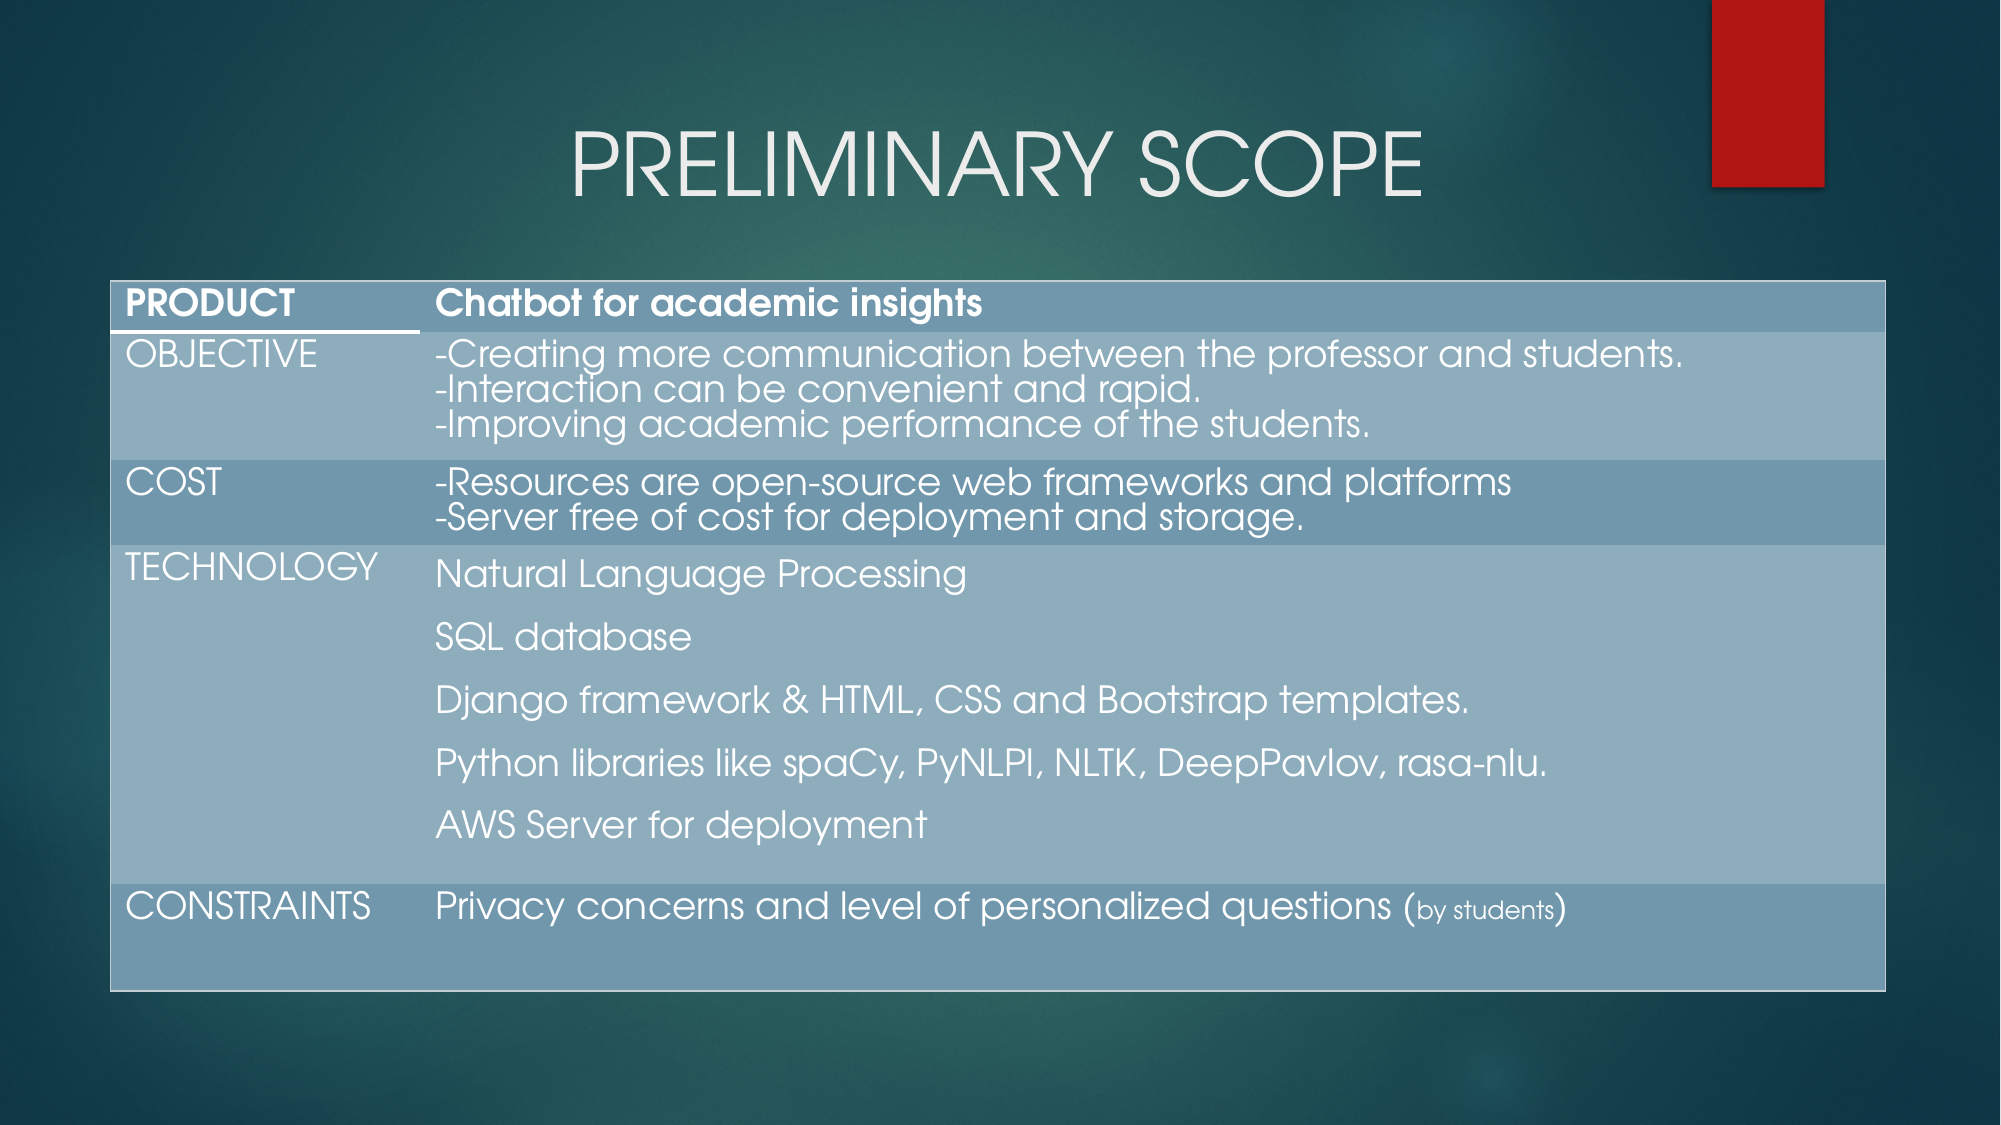

# PRELIMINARY SCOPE
| PRODUCT | Chatbot for academic insights |
| --- | --- |
| OBJECTIVE | -Creating more communication between the professor and students.  -Interaction can be convenient and rapid. -Improving academic performance of the students. |
| COST | -Resources are open-source web frameworks and platforms -Server free of cost for deployment and storage. |
| TECHNOLOGY | Natural Language Processing SQL database Django framework & HTML, CSS and Bootstrap templates. Python libraries like spaCy, PyNLPl, NLTK, DeepPavlov, rasa-nlu. AWS Server for deployment |
| CONSTRAINTS | Privacy concerns and level of personalized questions (by students) |